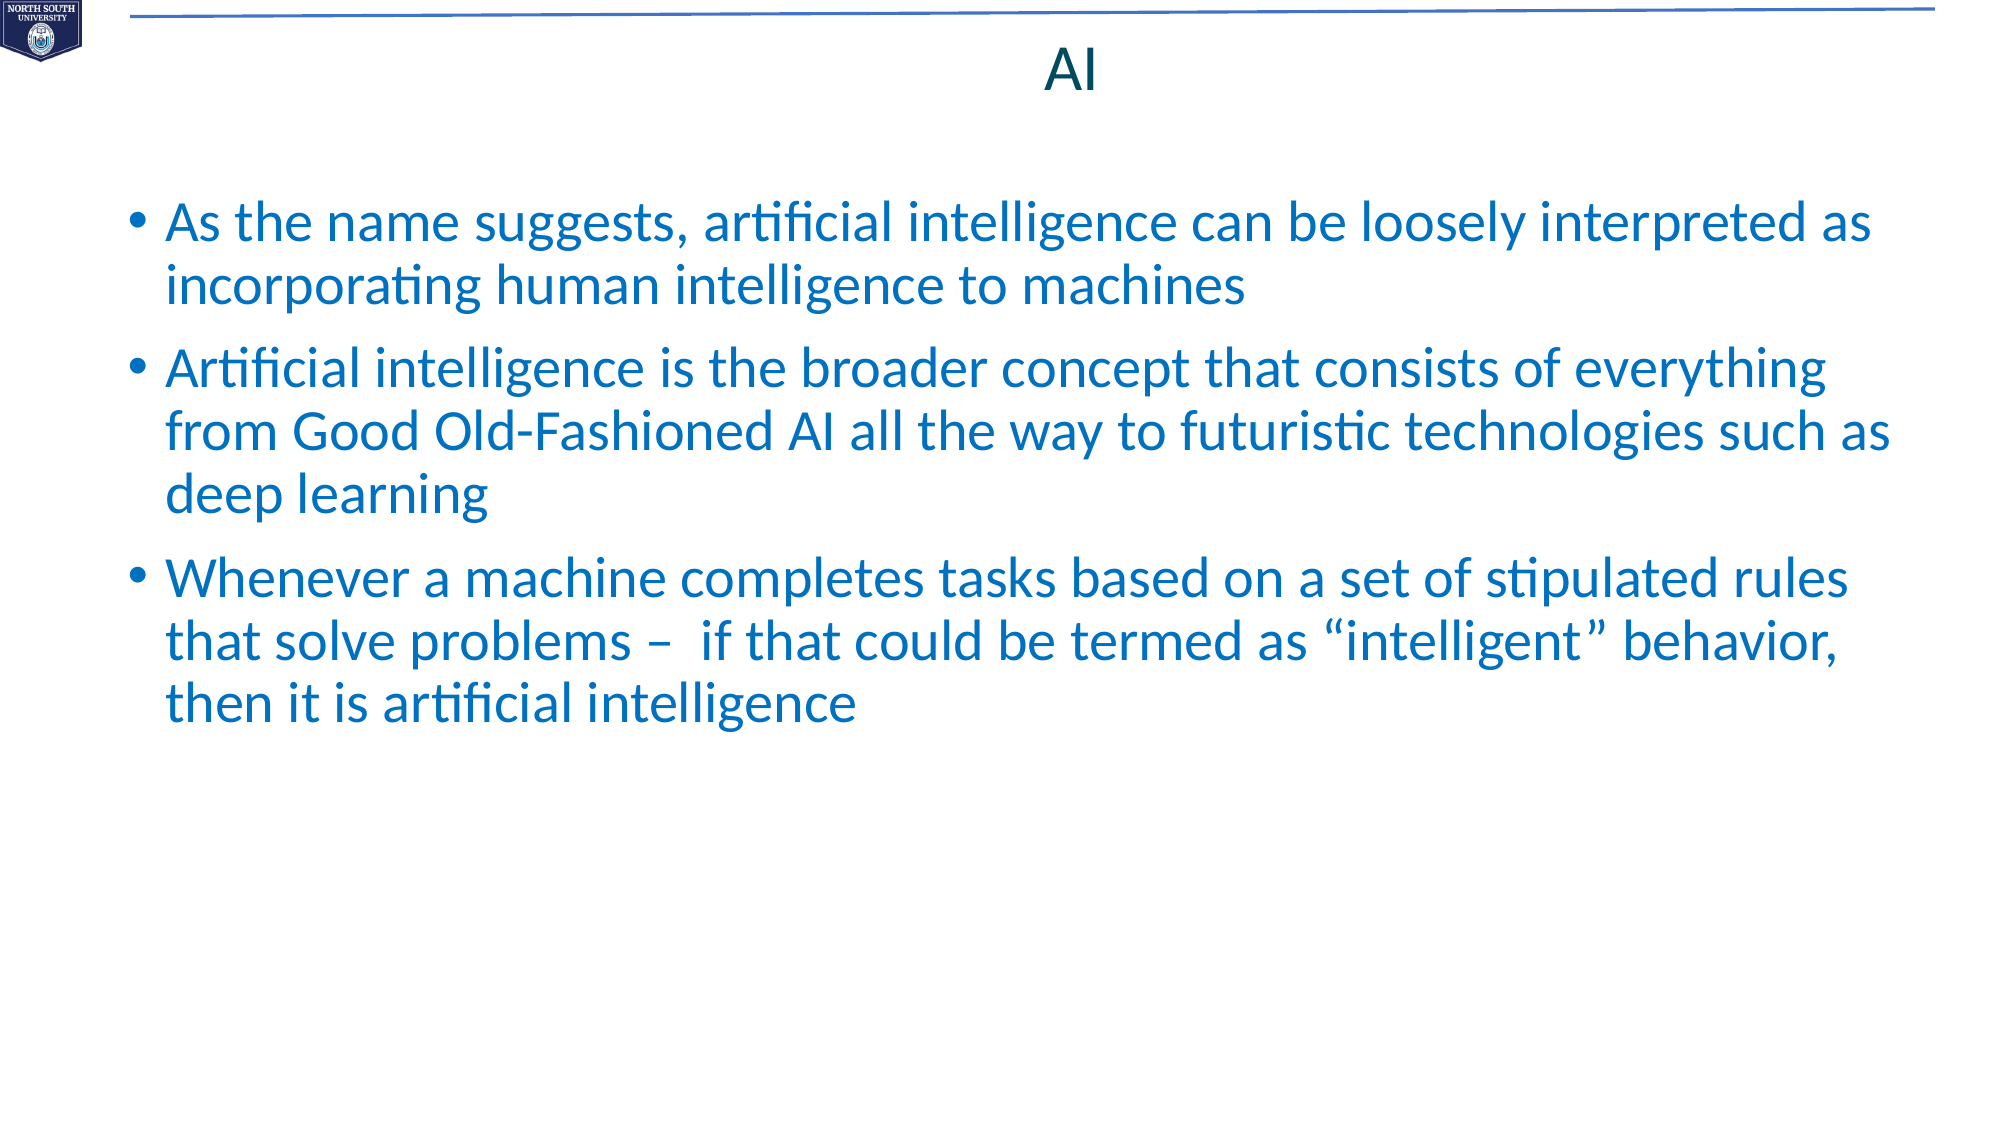

# AI
As the name suggests, artificial intelligence can be loosely interpreted as incorporating human intelligence to machines
Artificial intelligence is the broader concept that consists of everything from Good Old-Fashioned AI all the way to futuristic technologies such as deep learning
Whenever a machine completes tasks based on a set of stipulated rules that solve problems –  if that could be termed as “intelligent” behavior, then it is artificial intelligence